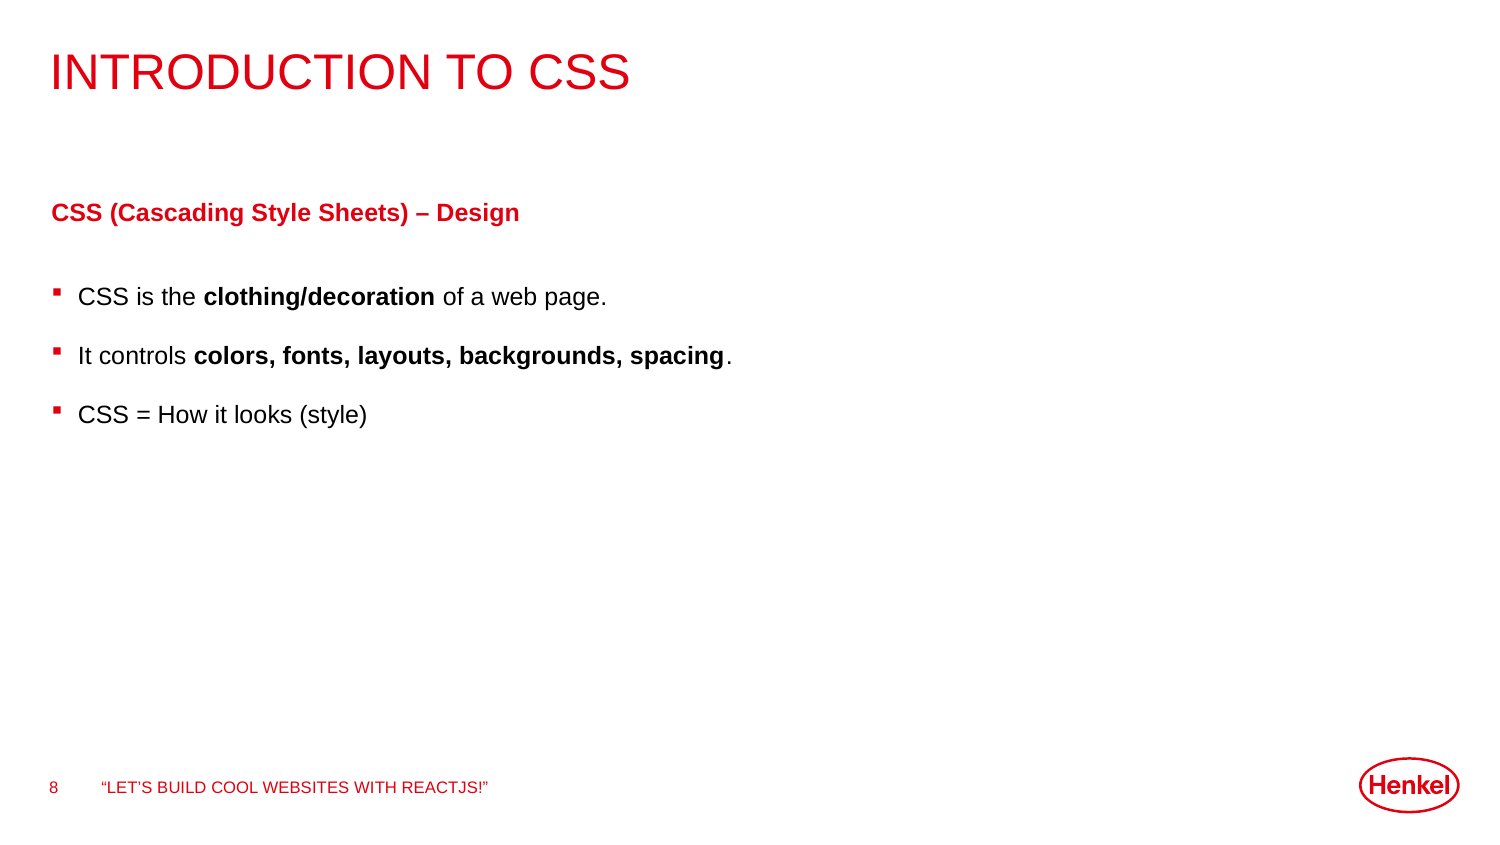

# Introduction to CSS
CSS (Cascading Style Sheets) – Design
CSS is the clothing/decoration of a web page.
It controls colors, fonts, layouts, backgrounds, spacing.
CSS = How it looks (style)

8
“Let’s Build Cool Websites with ReactJS!”